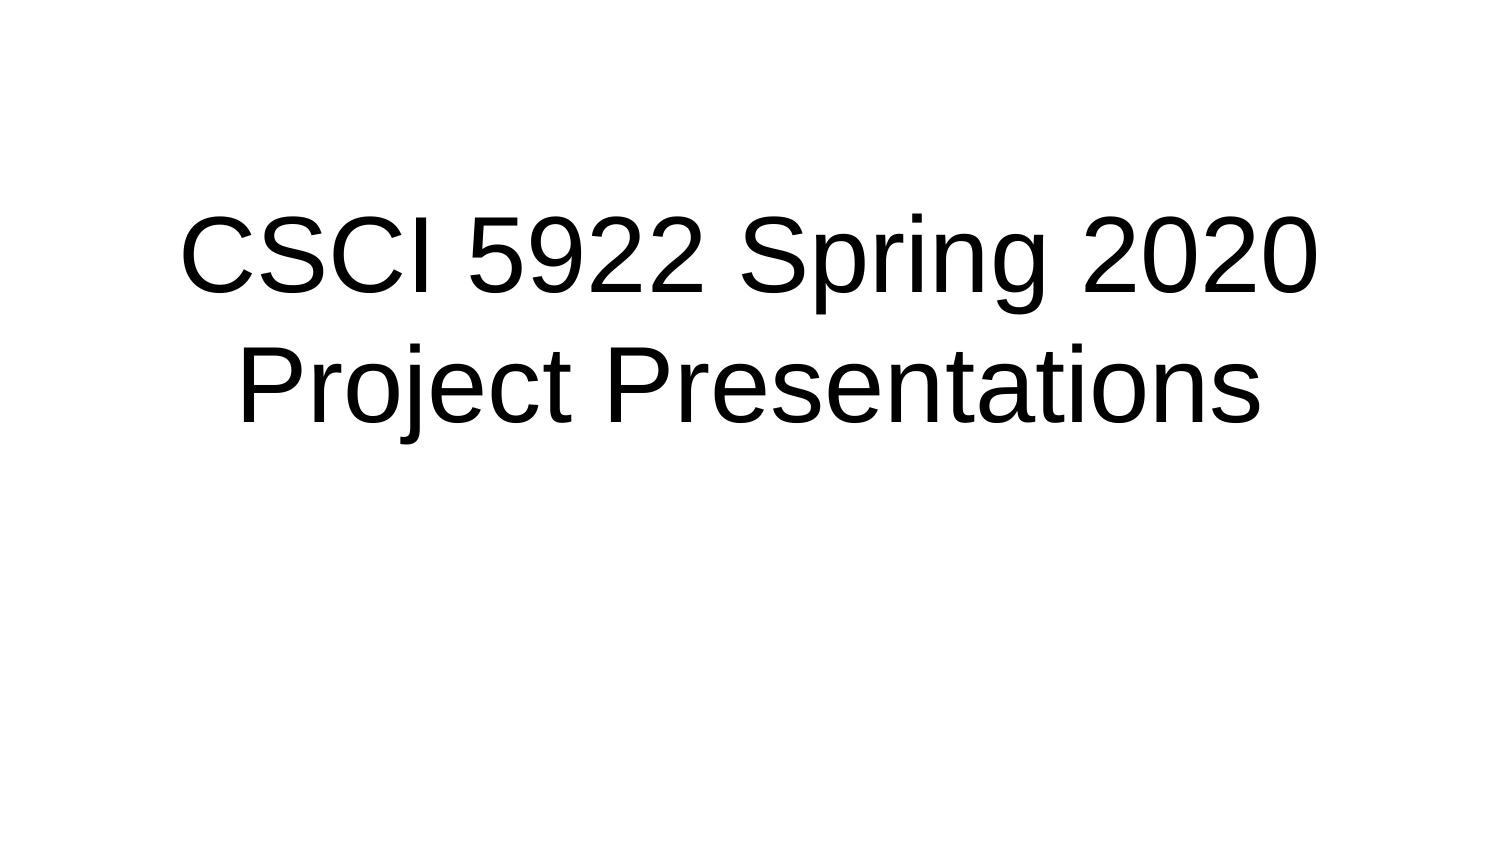

# CSCI 5922 Spring 2020
Project Presentations